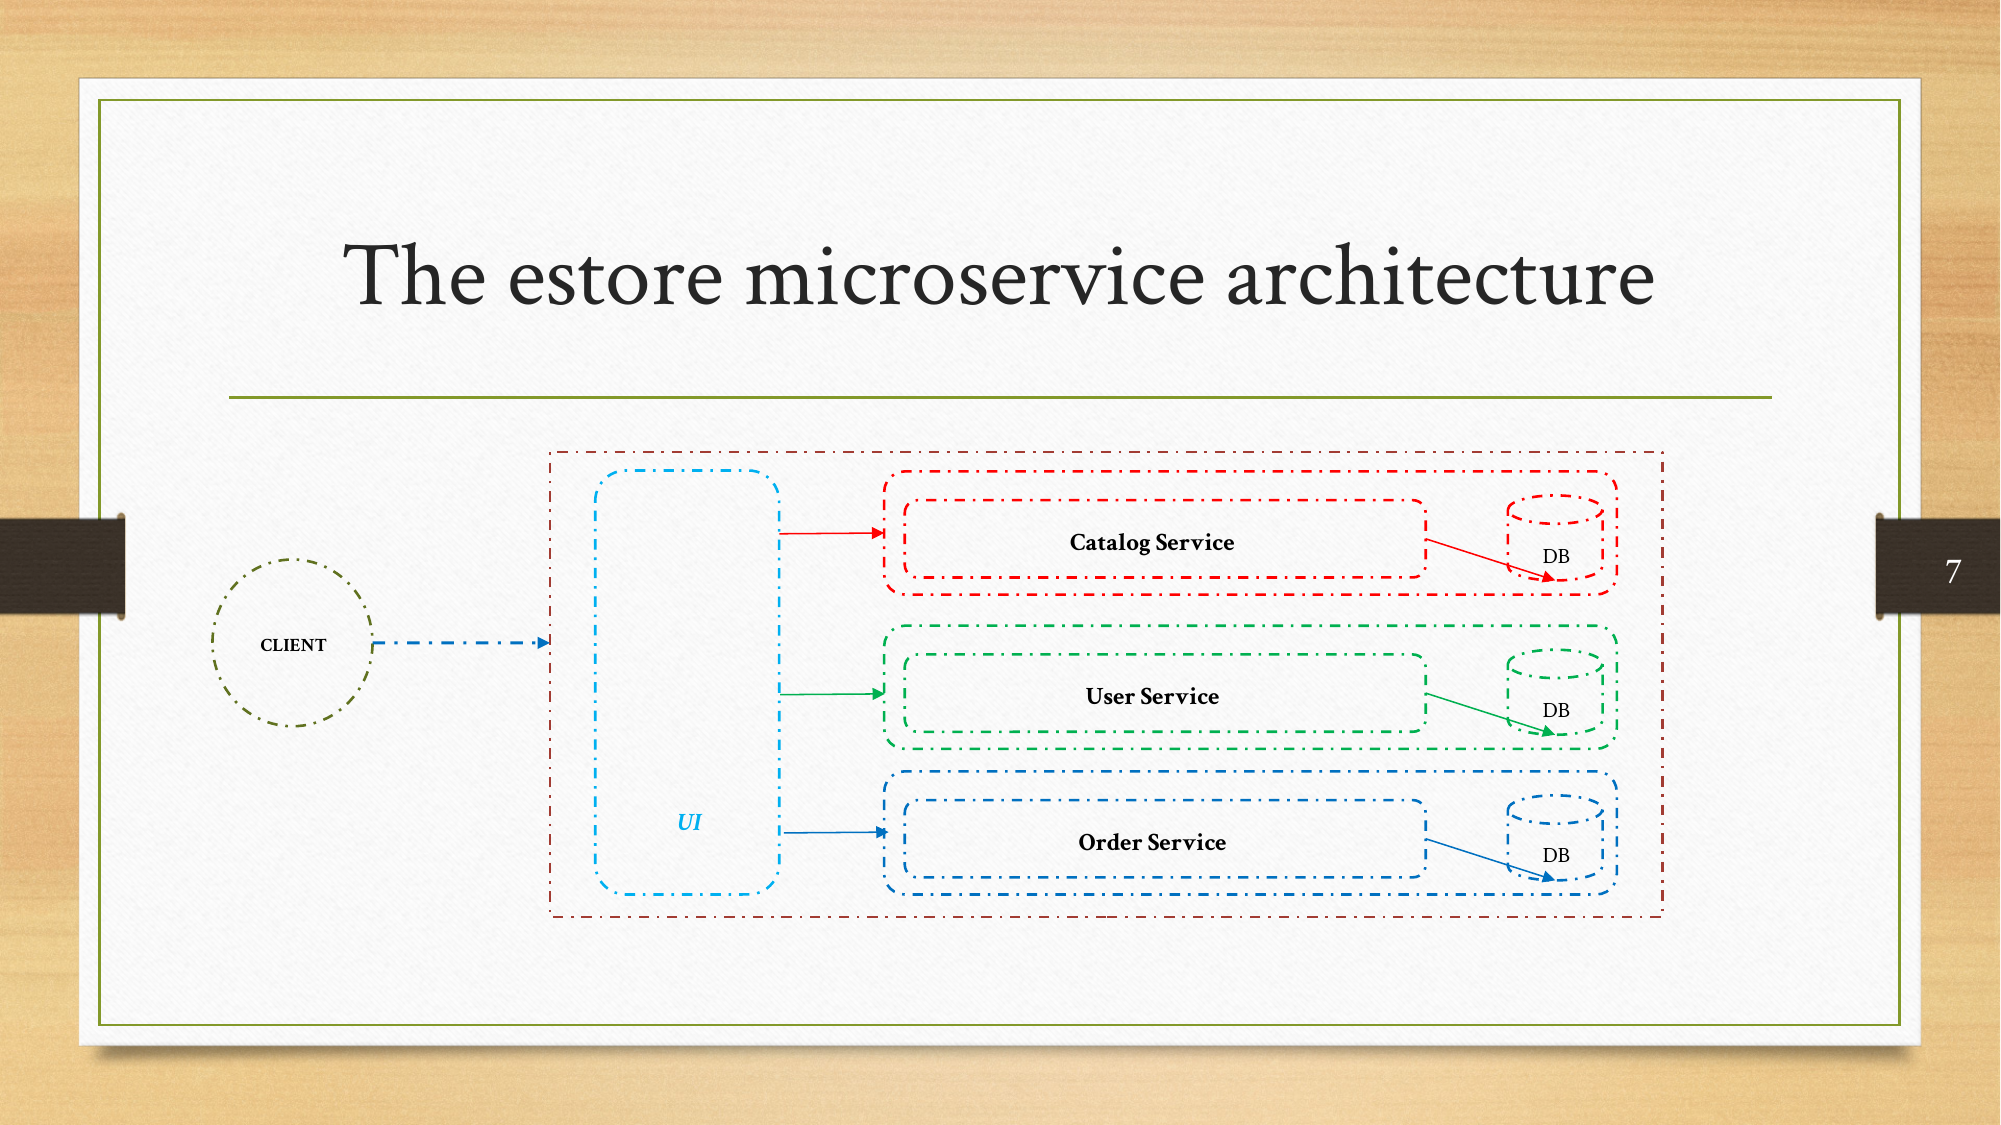

# The estore microservice architecture

Catalog Service
DB
7

CLIENT

User Service
DB

UI

Order Service
DB